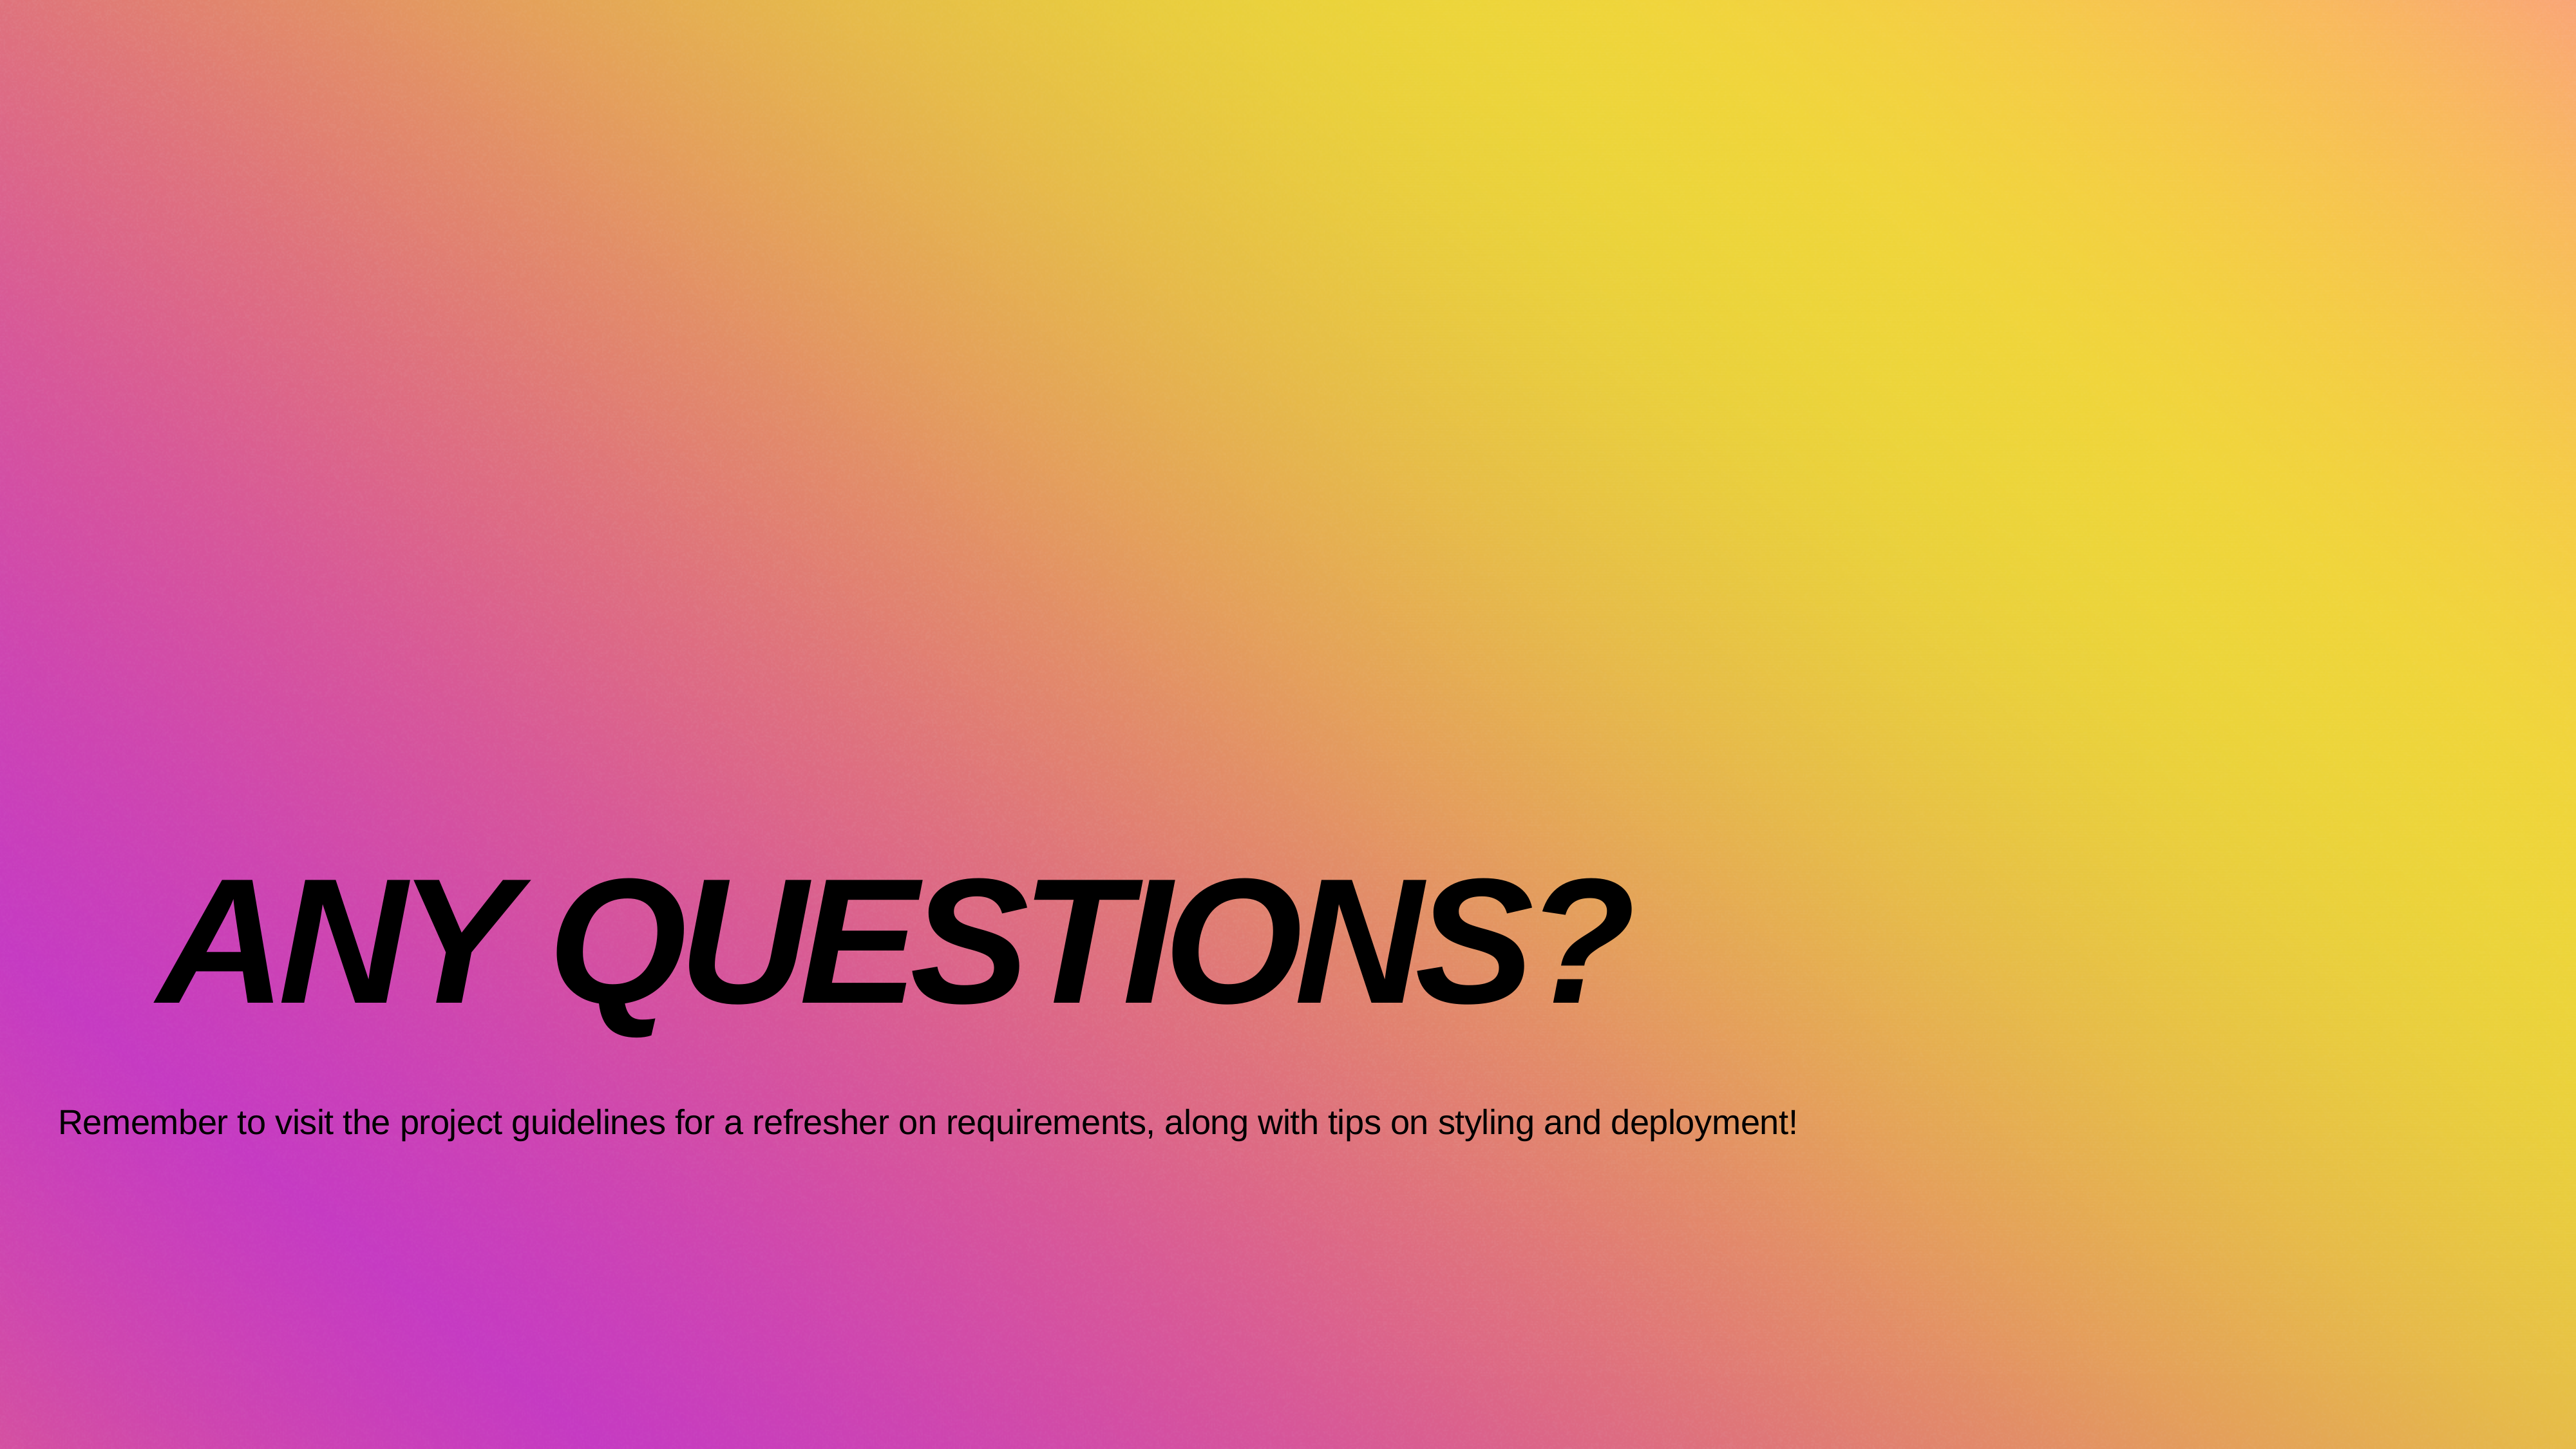

Any Questions?
Remember to visit the project guidelines for a refresher on requirements, along with tips on styling and deployment!